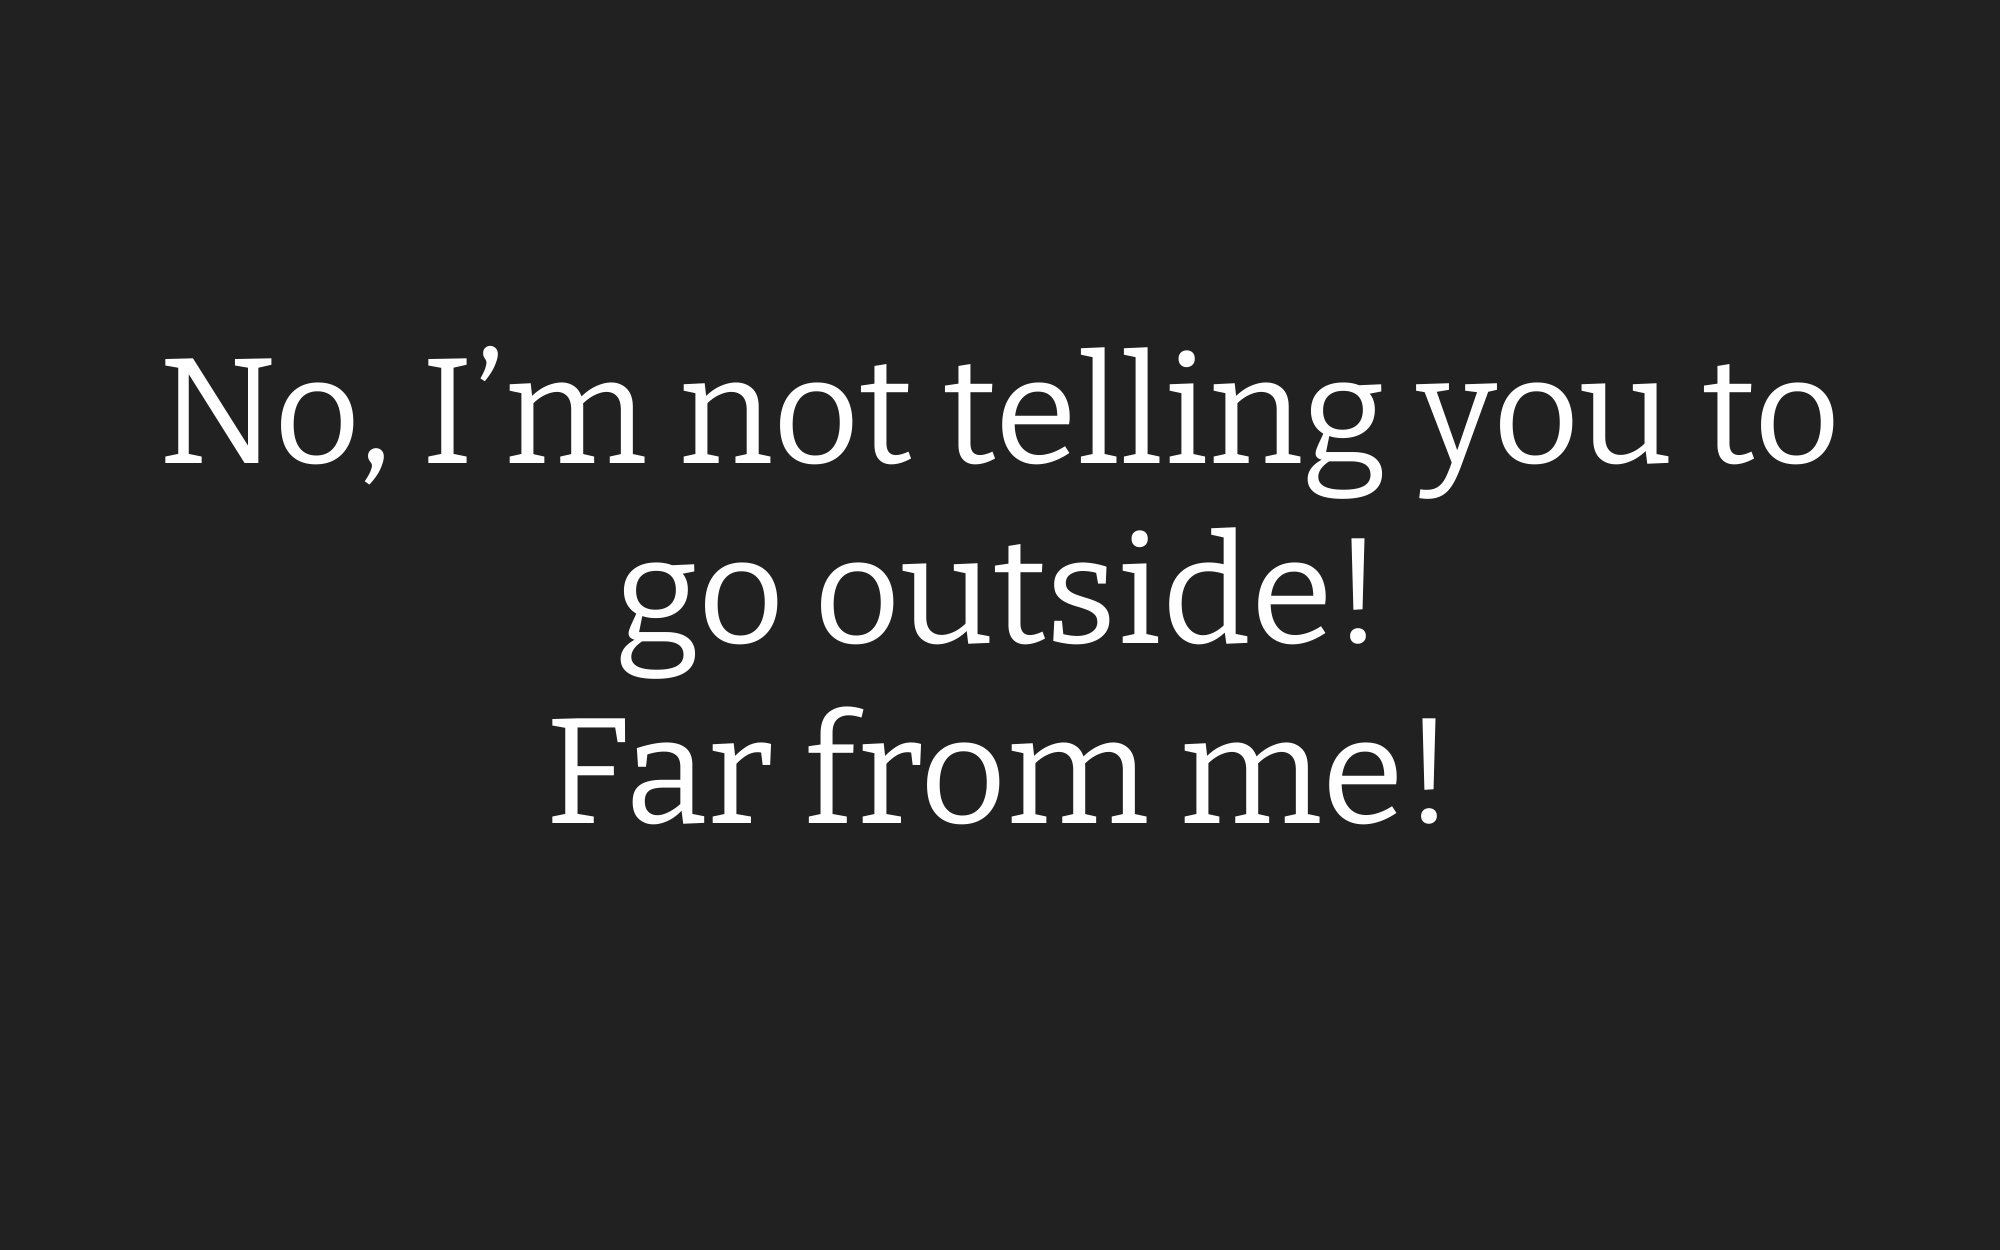

# No, I’m not telling you to go outside!
Far from me!